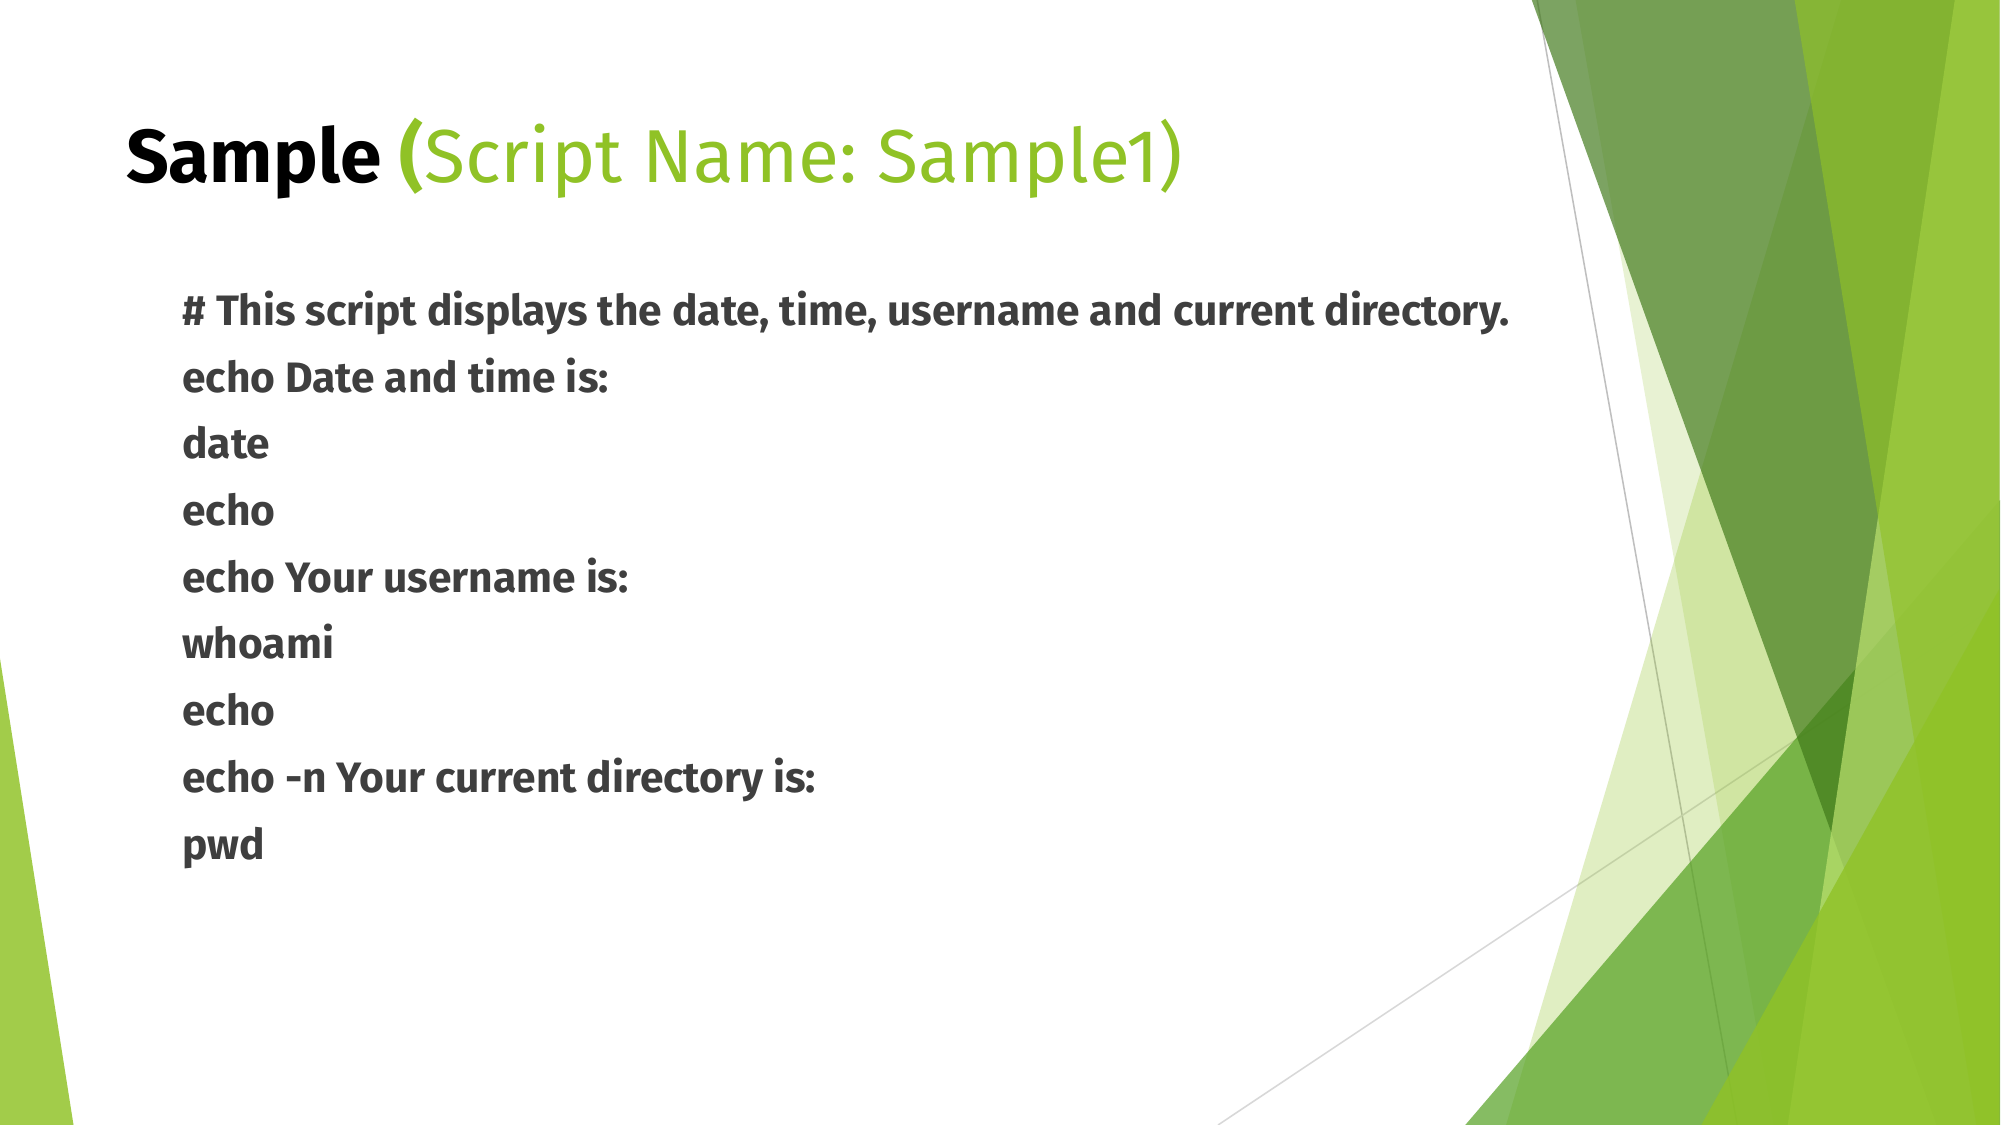

# Sample (Script Name: Sample1)
	# This script displays the date, time, username and current directory.
	echo Date and time is:
	date
	echo
	echo Your username is:
	whoami
	echo
	echo -n Your current directory is:
	pwd